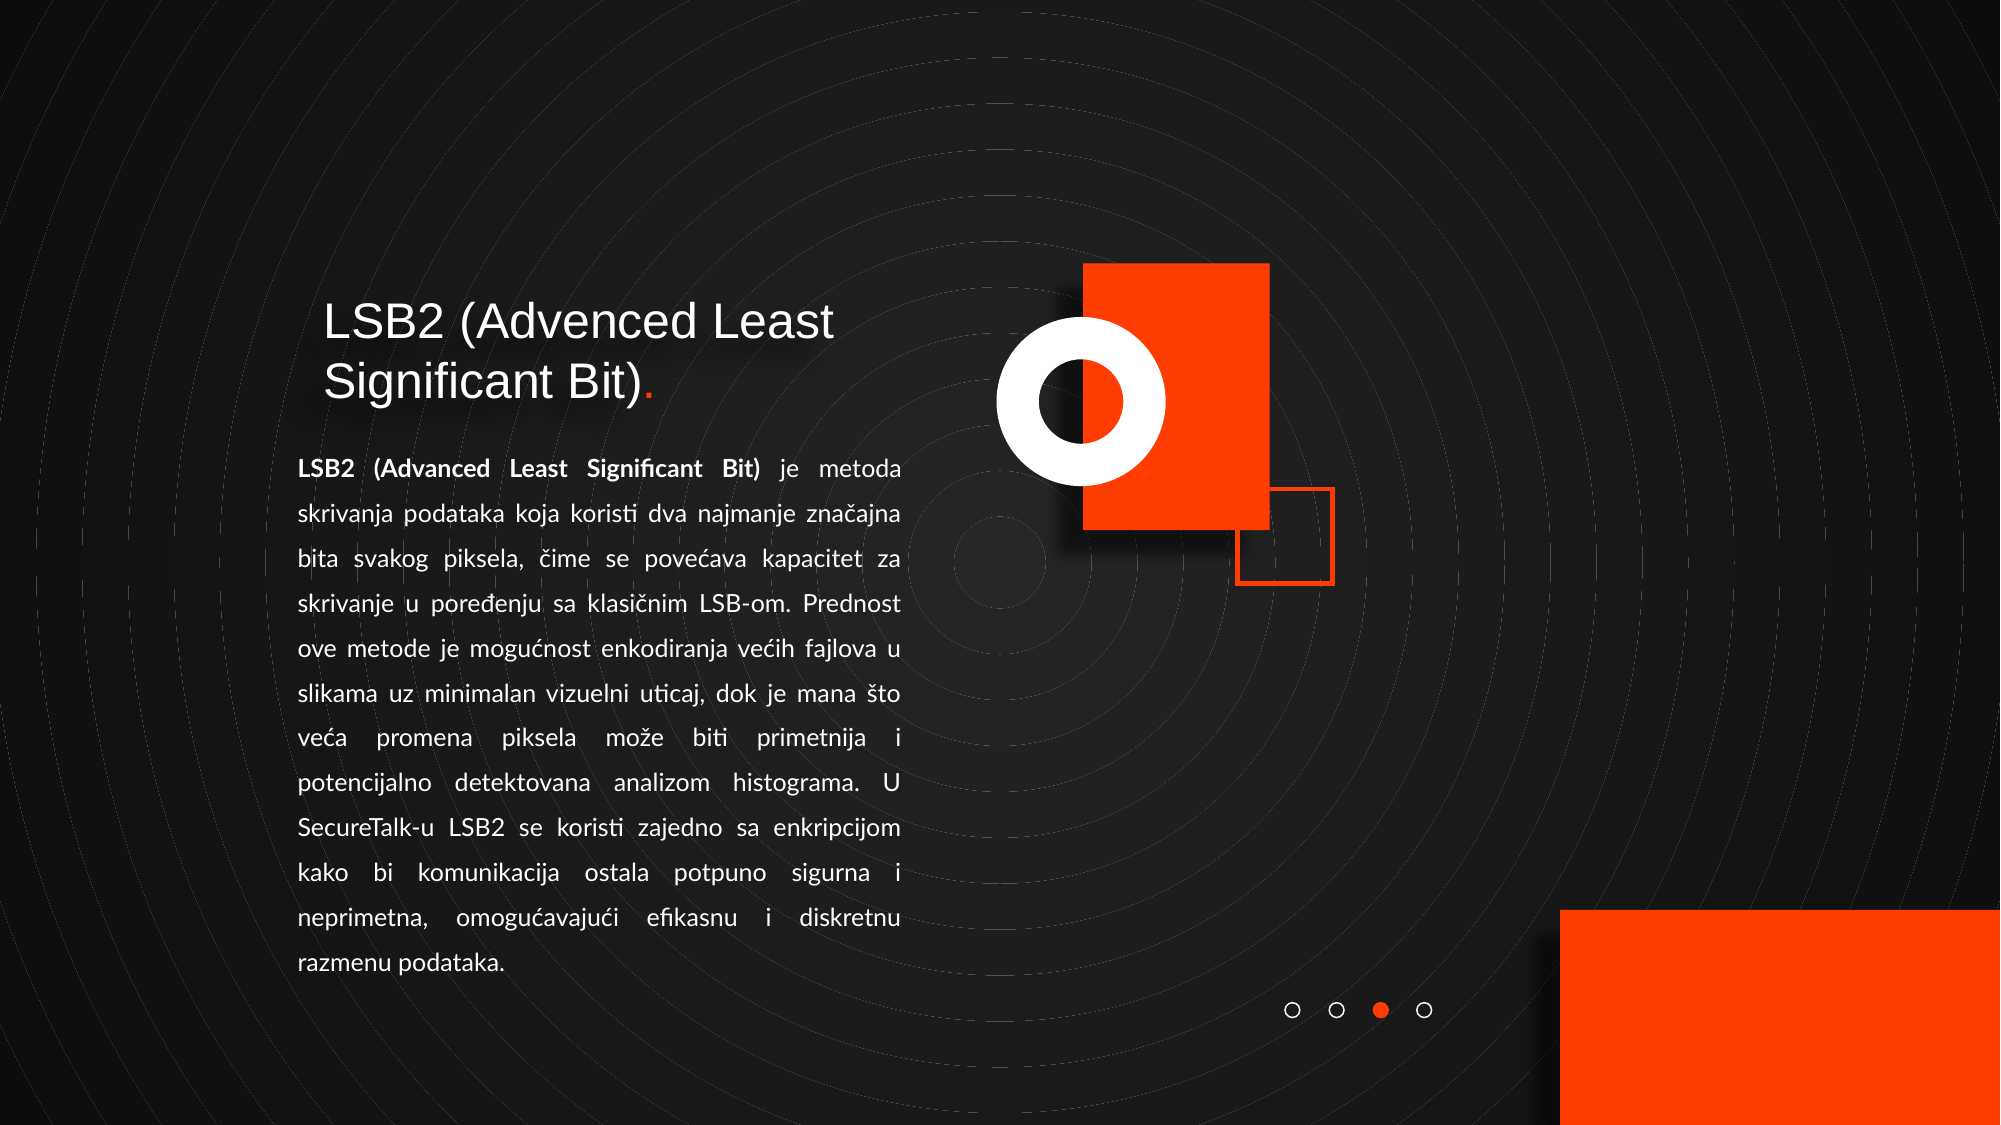

LSB2 (Advenced Least
Significant Bit).

LSB2 (Advanced Least Significant Bit) je metoda skrivanja podataka koja koristi dva najmanje značajna bita svakog piksela, čime se povećava kapacitet za skrivanje u poređenju sa klasičnim LSB-om. Prednost ove metode je mogućnost enkodiranja većih fajlova u slikama uz minimalan vizuelni uticaj, dok je mana što veća promena piksela može biti primetnija i potencijalno detektovana analizom histograma. U SecureTalk-u LSB2 se koristi zajedno sa enkripcijom kako bi komunikacija ostala potpuno sigurna i neprimetna, omogućavajući efikasnu i diskretnu razmenu podataka.